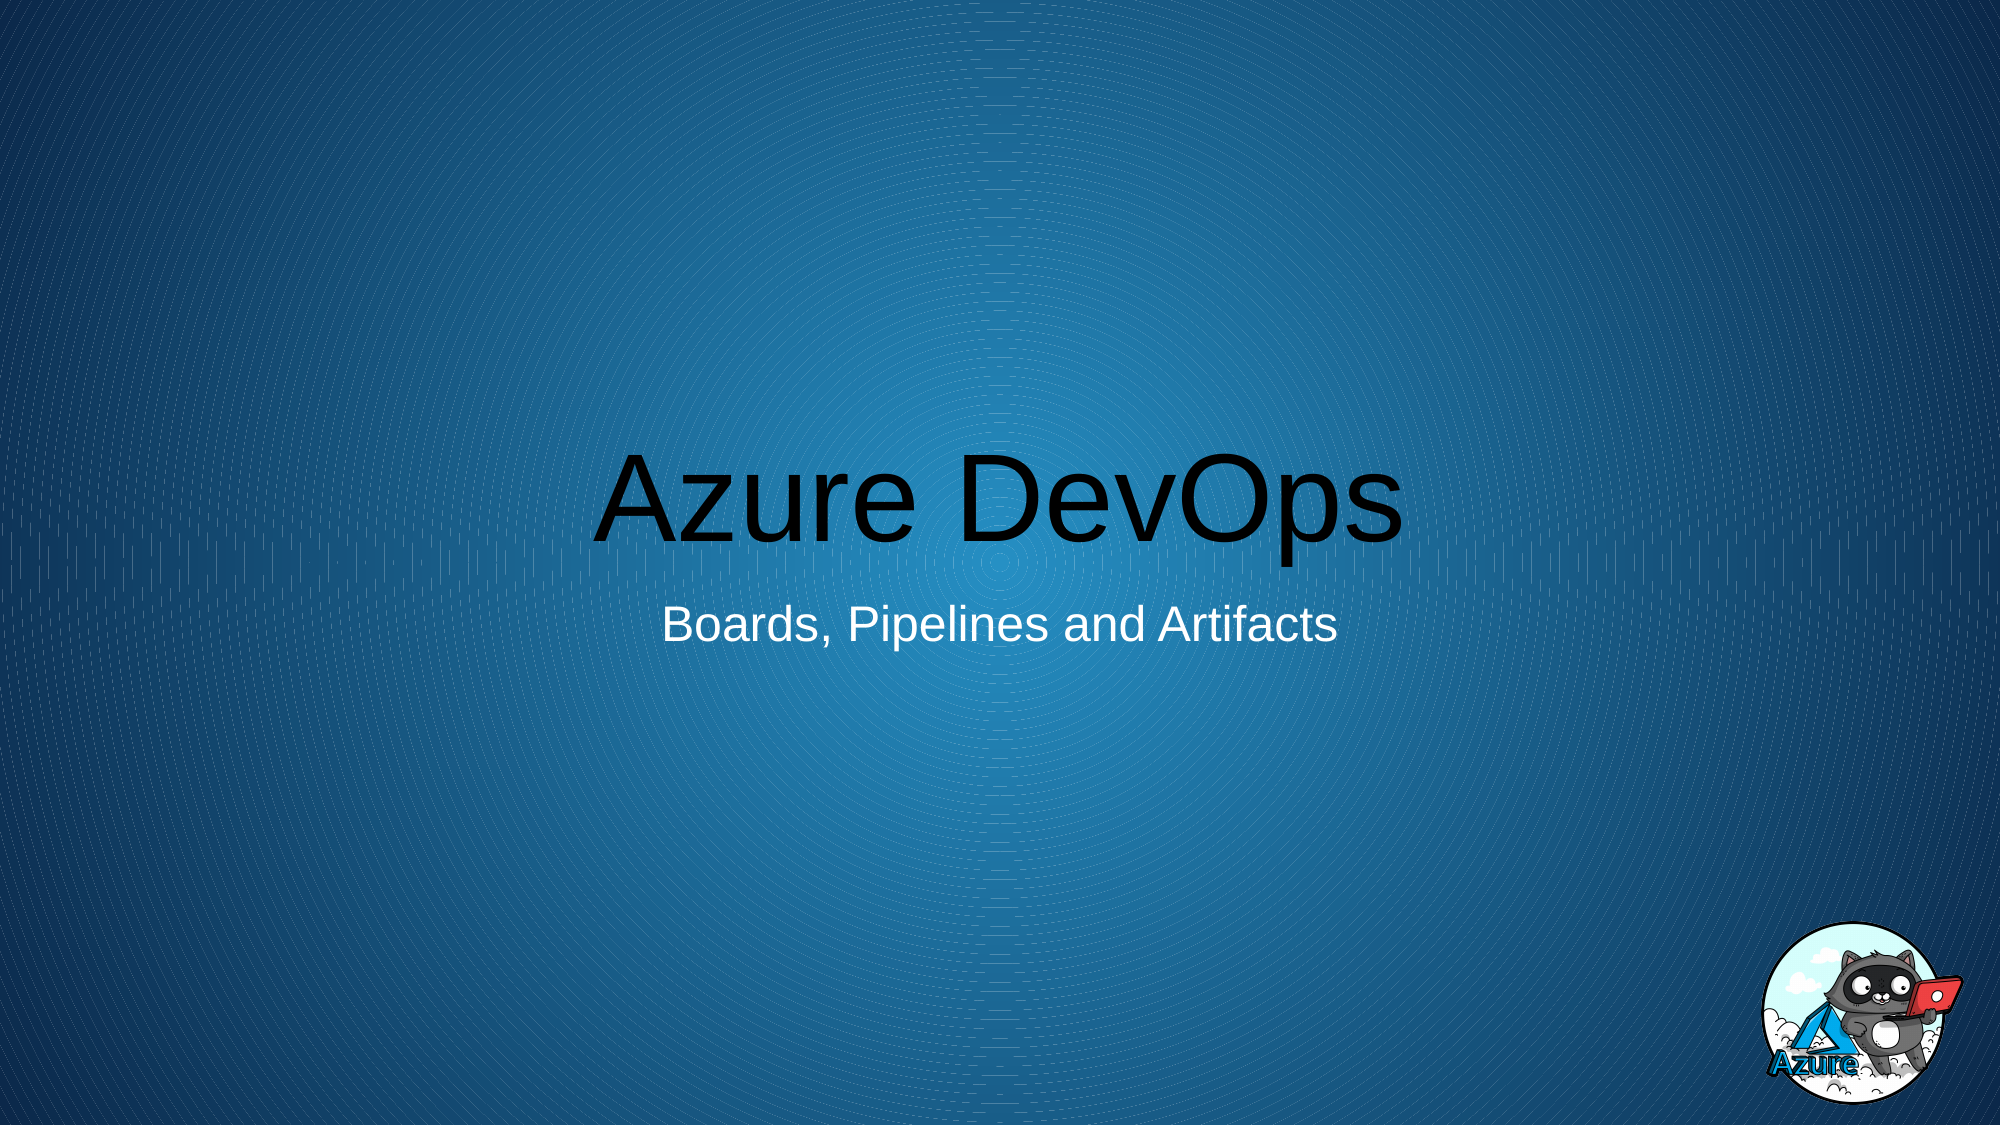

# Azure DevOps
Boards, Pipelines and Artifacts